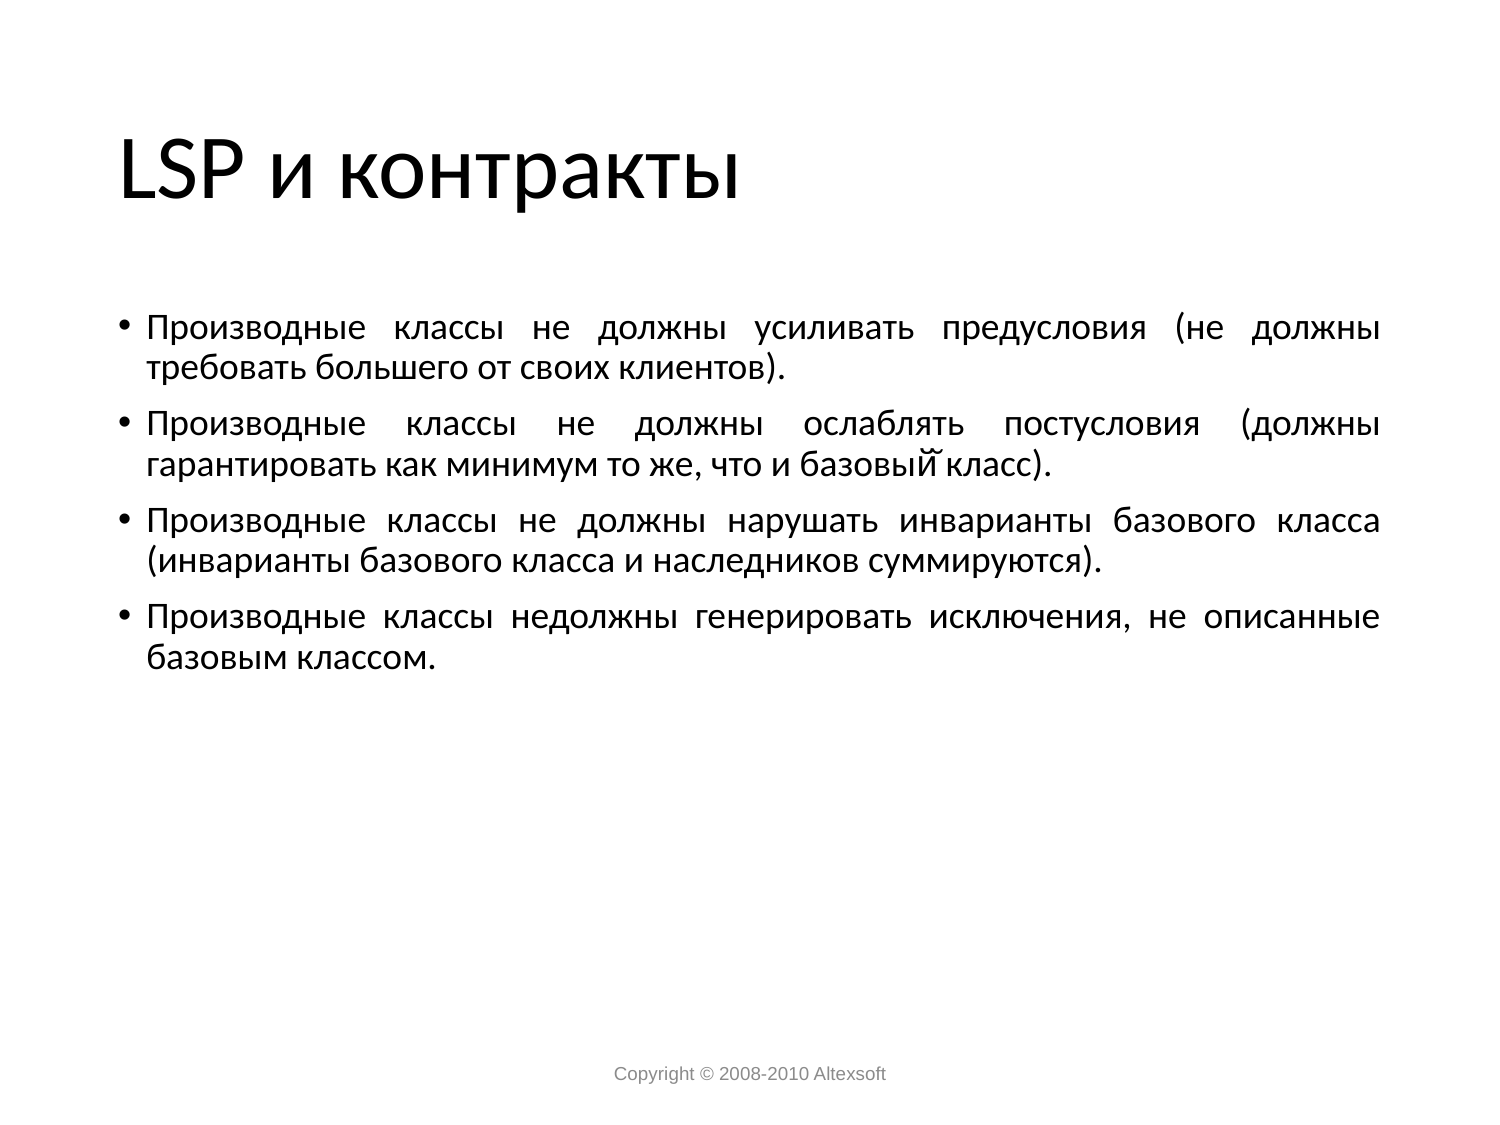

# LSP и контракты
Производные классы не должны усиливать предусловия (не должны требовать большего от своих клиентов).
Производные классы не должны ослаблять постусловия (должны гарантировать как минимум то же, что и базовый̆ класс).
Производные классы не должны нарушать инварианты базового класса (инварианты базового класса и наследников суммируются).
Производные классы недолжны генерировать исключения, не описанные базовым классом.
Copyright © 2008-2010 Altexsoft